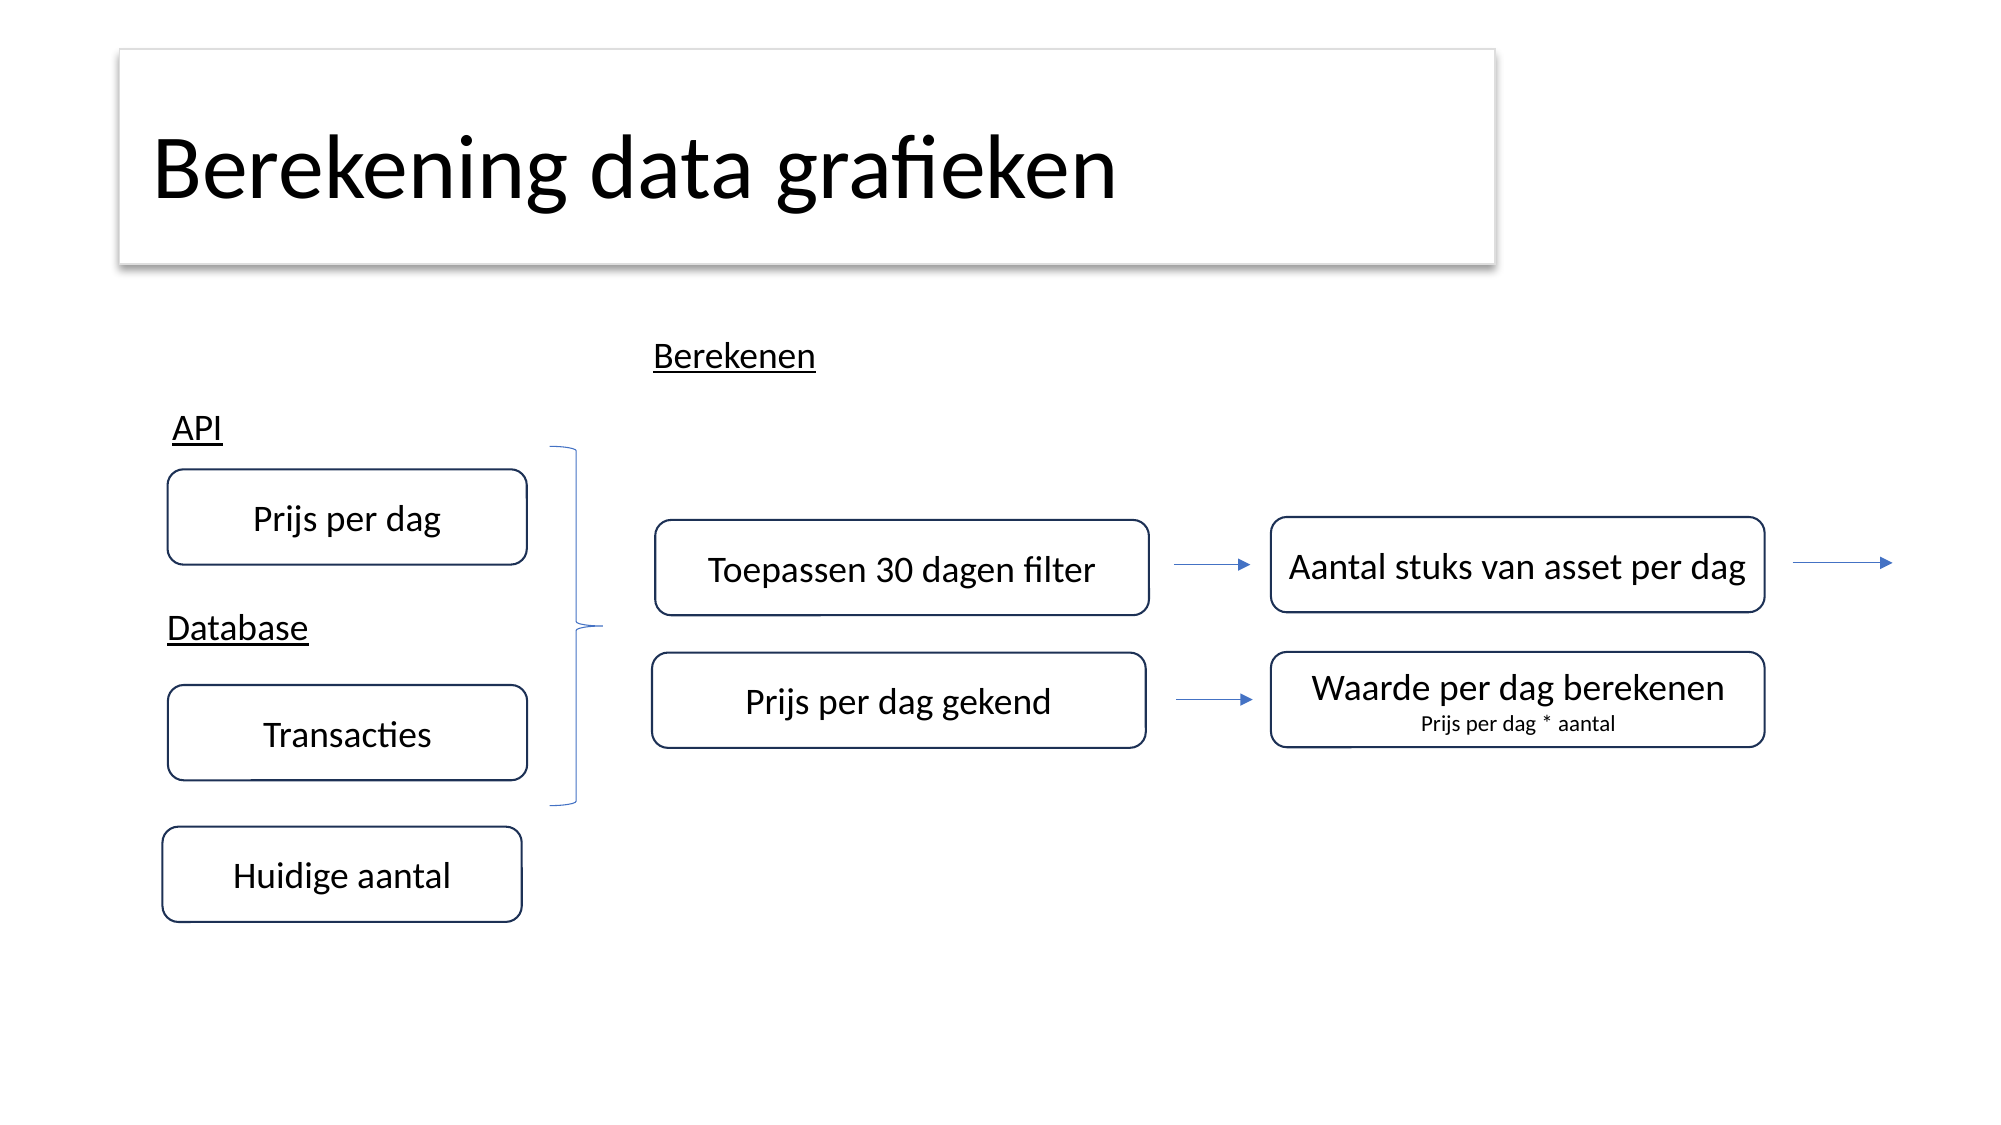

# Berekening data grafieken
Berekenen
API

Prijs per dag

Aantal stuks van asset per dag
Toepassen 30 dagen filter
Database

Waarde per dag berekenen
Prijs per dag * aantal
Prijs per dag gekend

Transacties

Huidige aantal